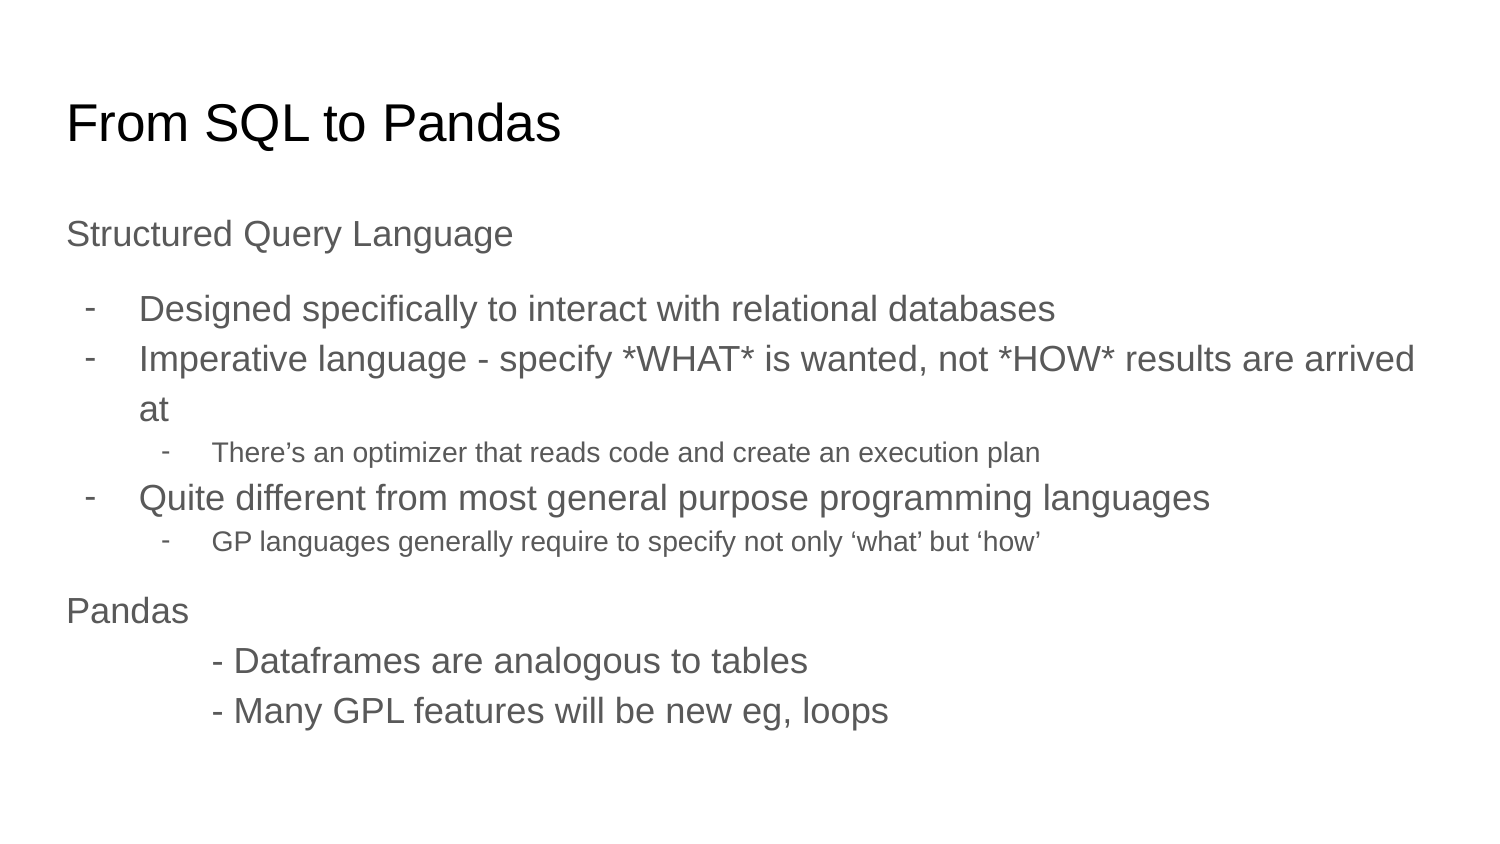

# From SQL to Pandas
Structured Query Language
Designed specifically to interact with relational databases
Imperative language - specify *WHAT* is wanted, not *HOW* results are arrived at
There’s an optimizer that reads code and create an execution plan
Quite different from most general purpose programming languages
GP languages generally require to specify not only ‘what’ but ‘how’
Pandas
	- Dataframes are analogous to tables
	- Many GPL features will be new eg, loops